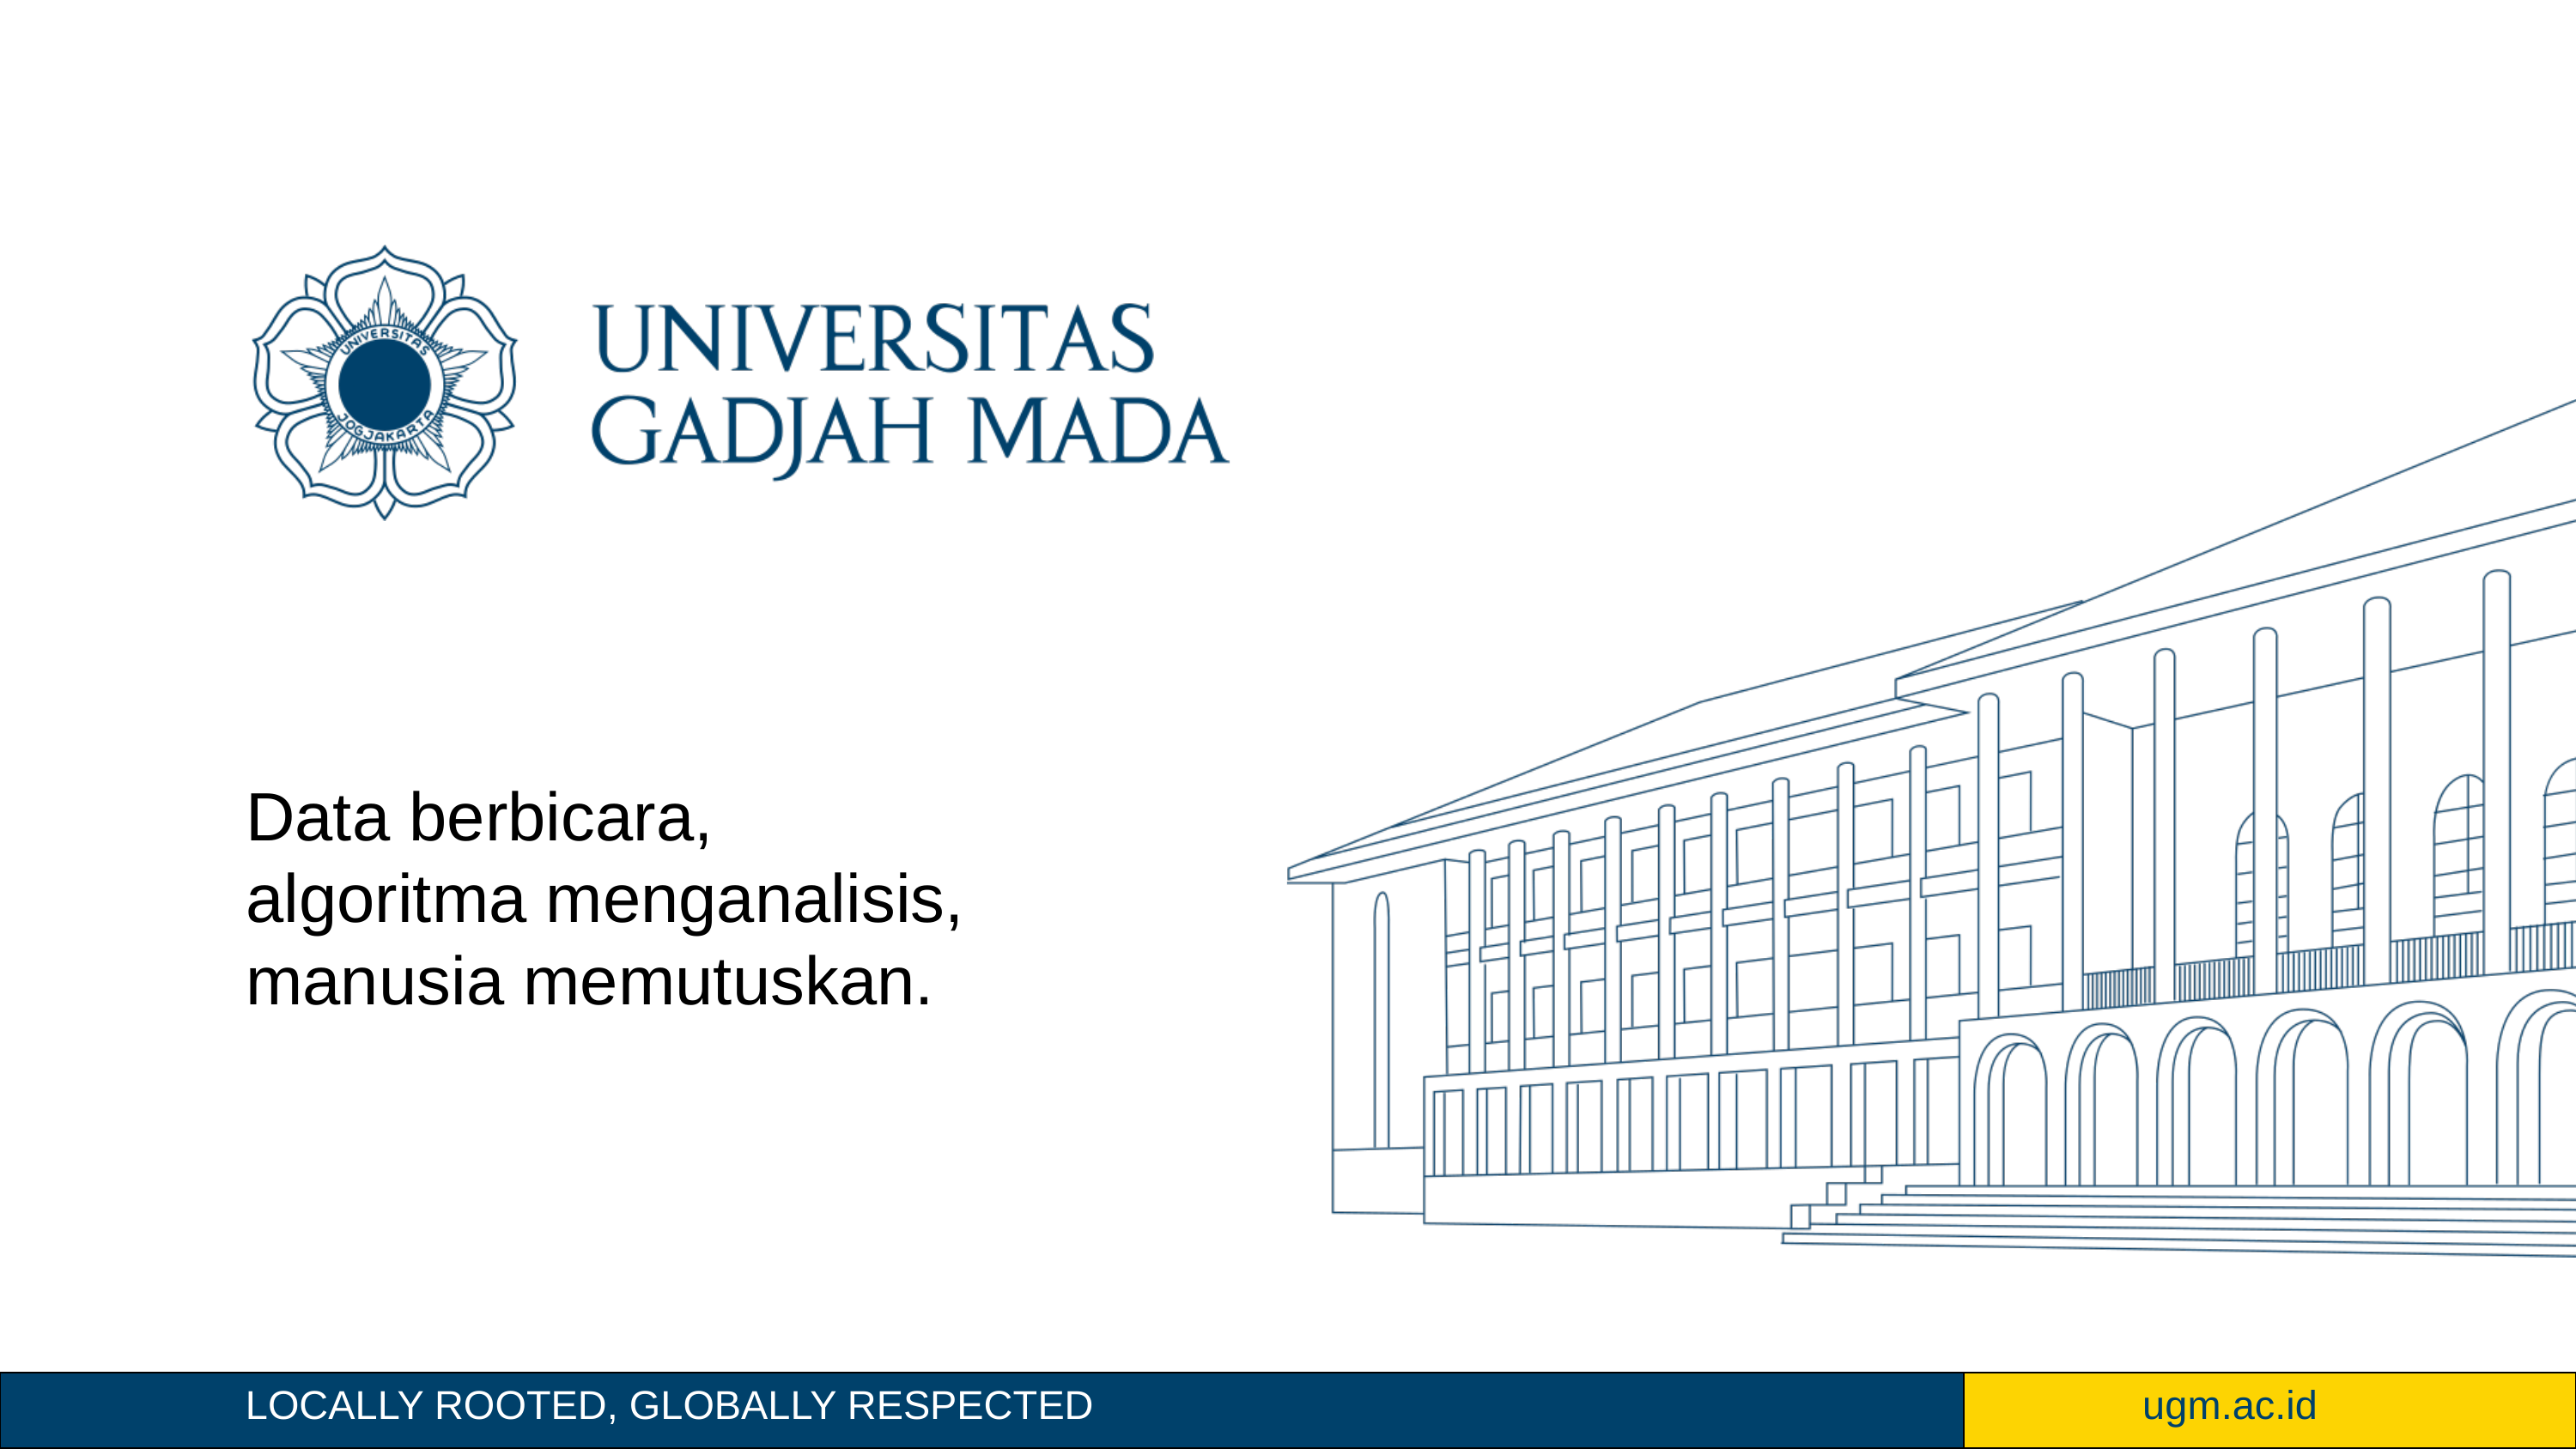

Data berbicara,
algoritma menganalisis,
manusia memutuskan.

LOCALLY ROOTED, GLOBALLY RESPECTED
ugm.ac.id